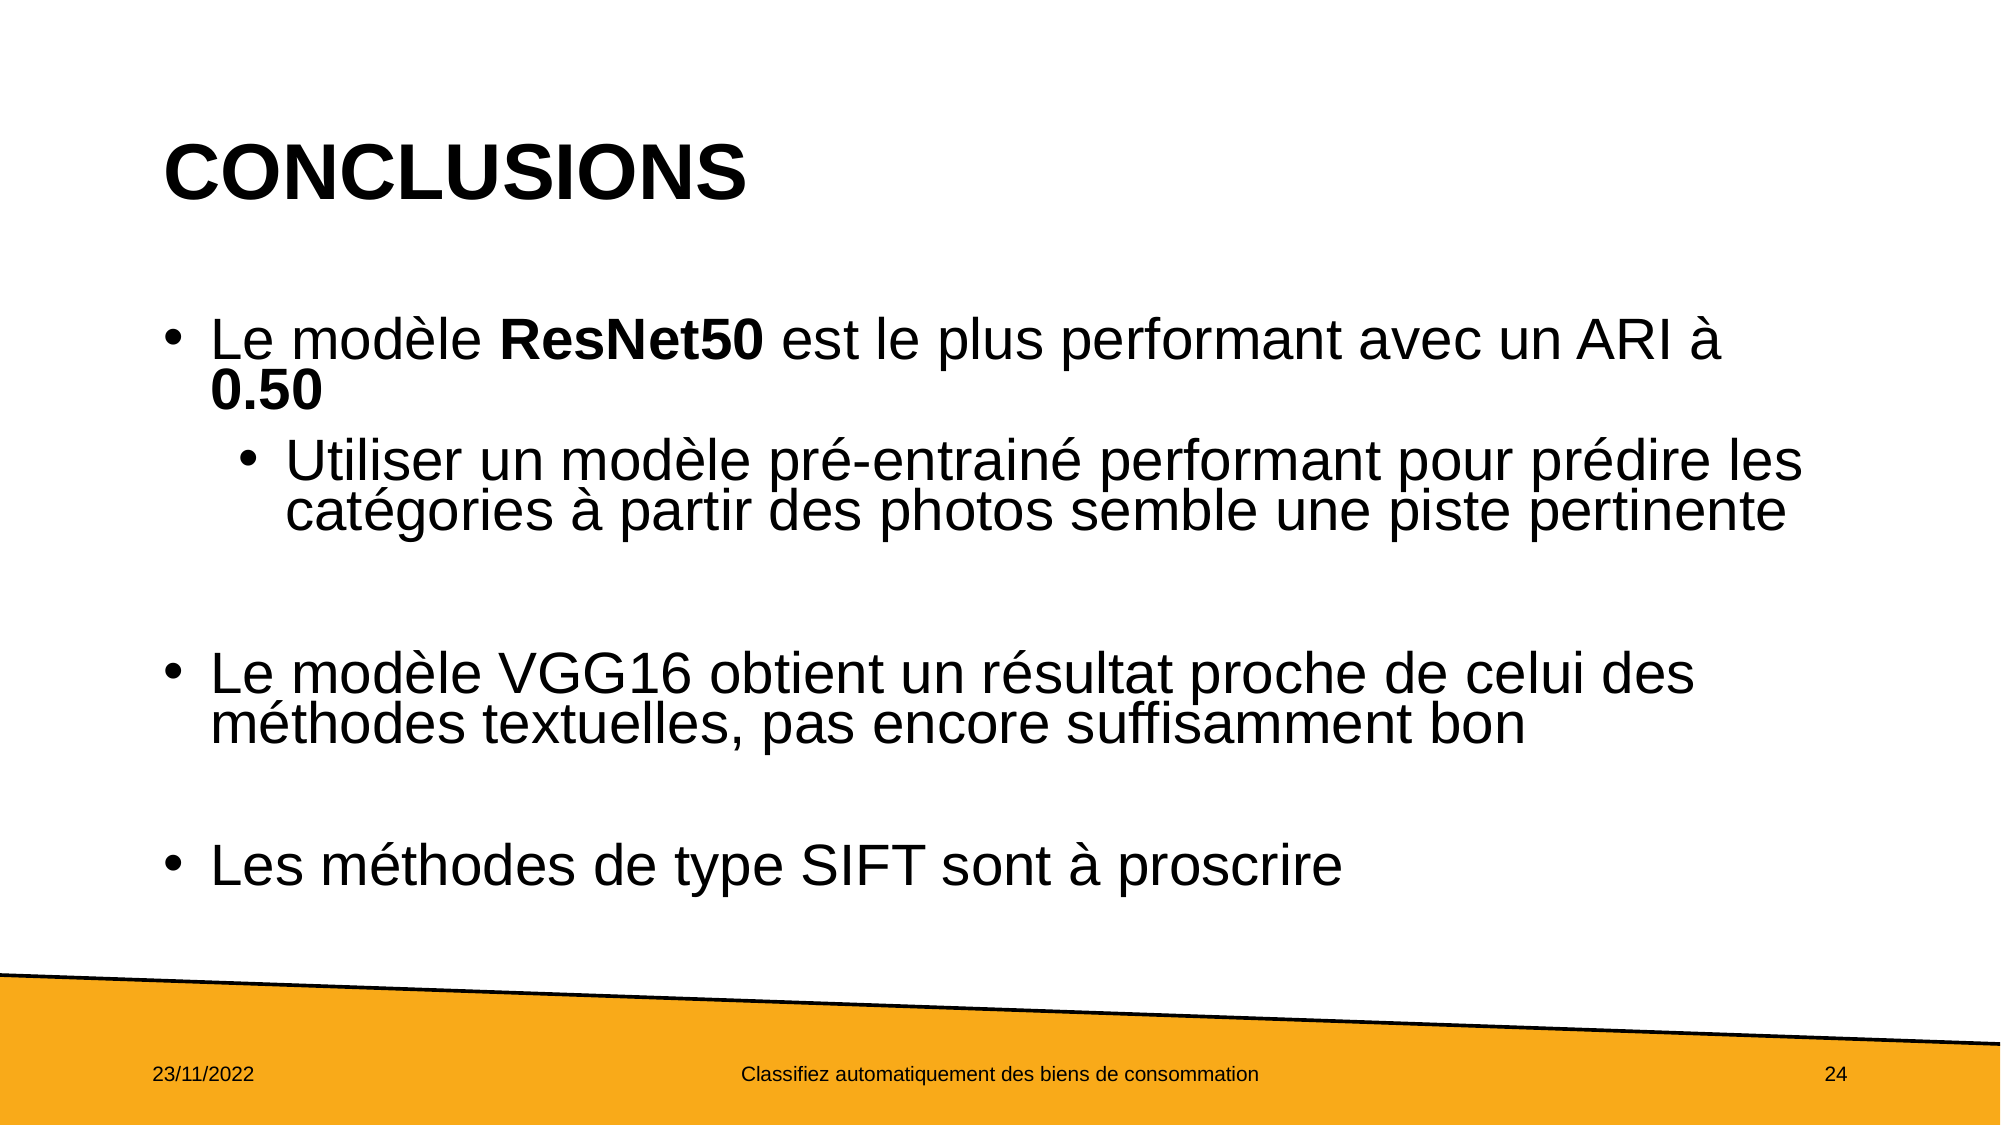

# Conclusions
Le modèle ResNet50 est le plus performant avec un ARI à 0.50
Utiliser un modèle pré-entrainé performant pour prédire les catégories à partir des photos semble une piste pertinente

Le modèle VGG16 obtient un résultat proche de celui des méthodes textuelles, pas encore suffisamment bon

Les méthodes de type SIFT sont à proscrire

23/11/2022
Classifiez automatiquement des biens de consommation
24